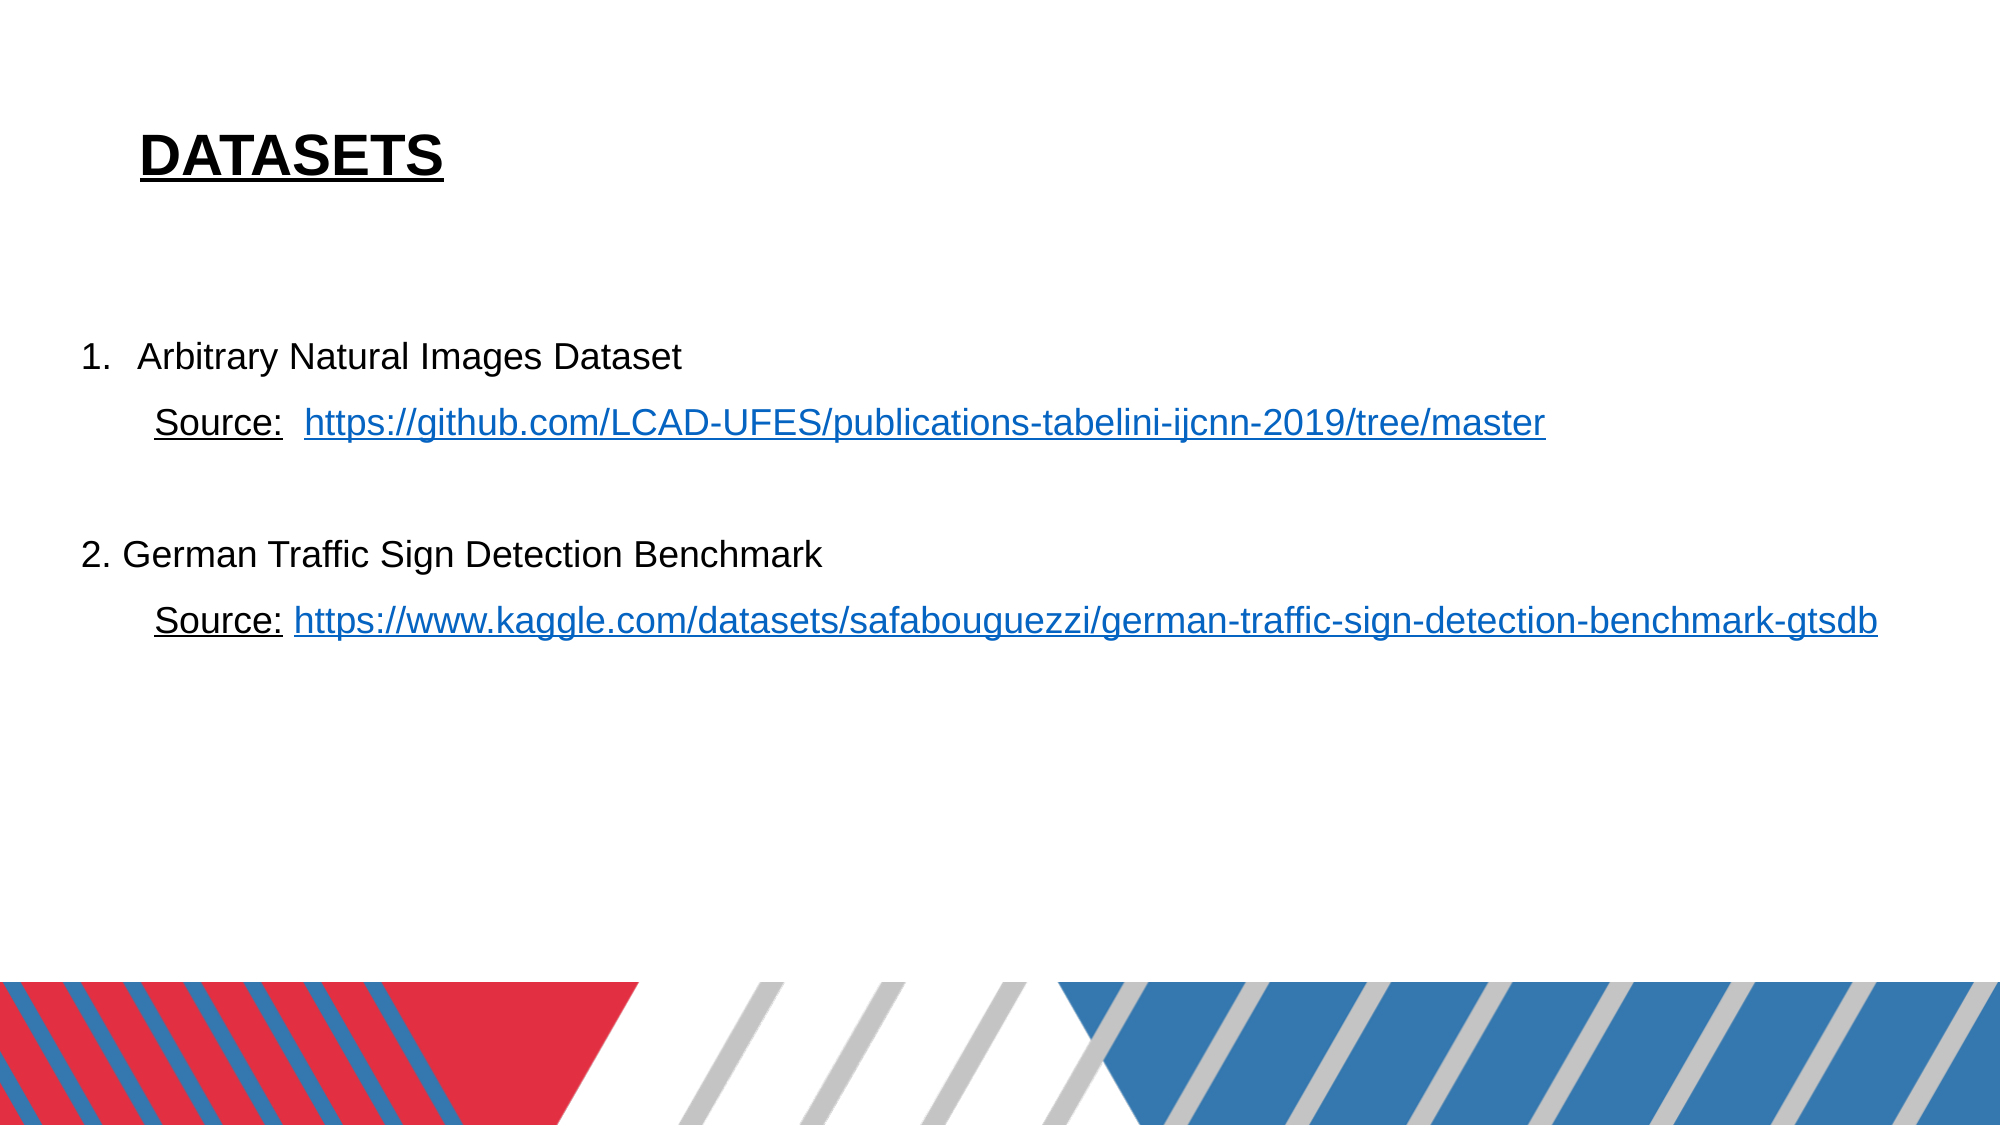

# DATASETS
Arbitrary Natural Images Dataset
       Source:  https://github.com/LCAD-UFES/publications-tabelini-ijcnn-2019/tree/master

2. German Traffic Sign Detection Benchmark
       Source: https://www.kaggle.com/datasets/safabouguezzi/german-traffic-sign-detection-benchmark-gtsdb